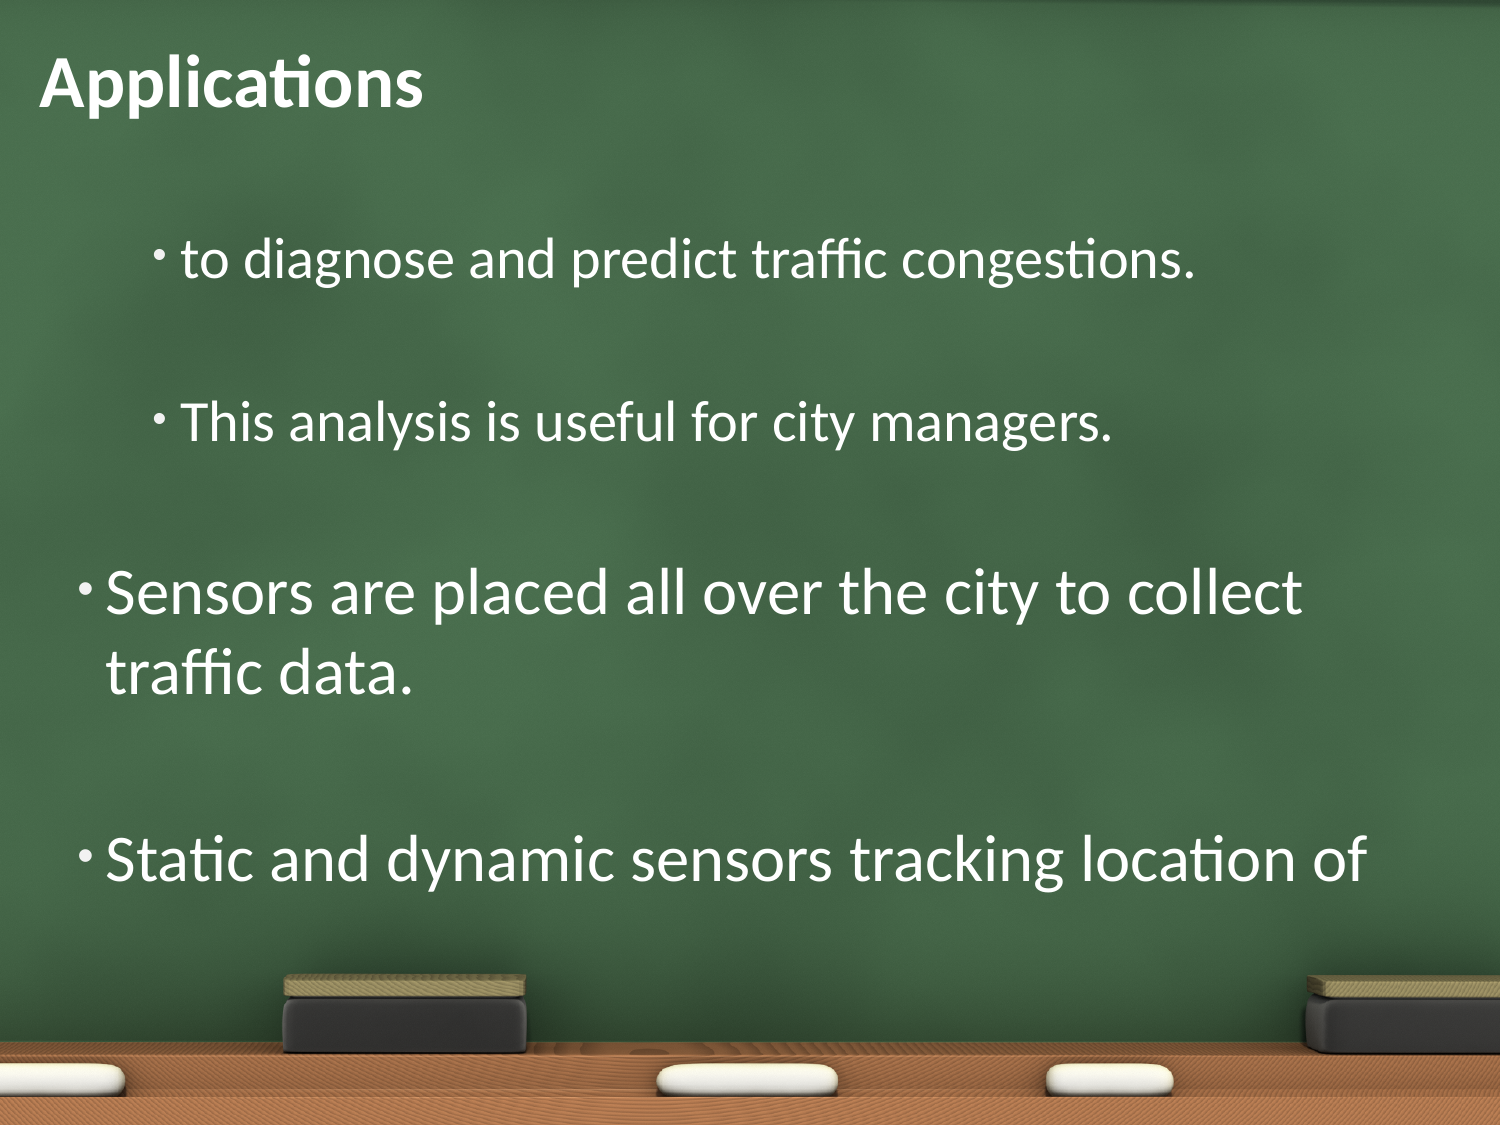

# Applications
to diagnose and predict traffic congestions.

This analysis is useful for city managers.

Sensors are placed all over the city to collect traffic data.

Static and dynamic sensors tracking location of